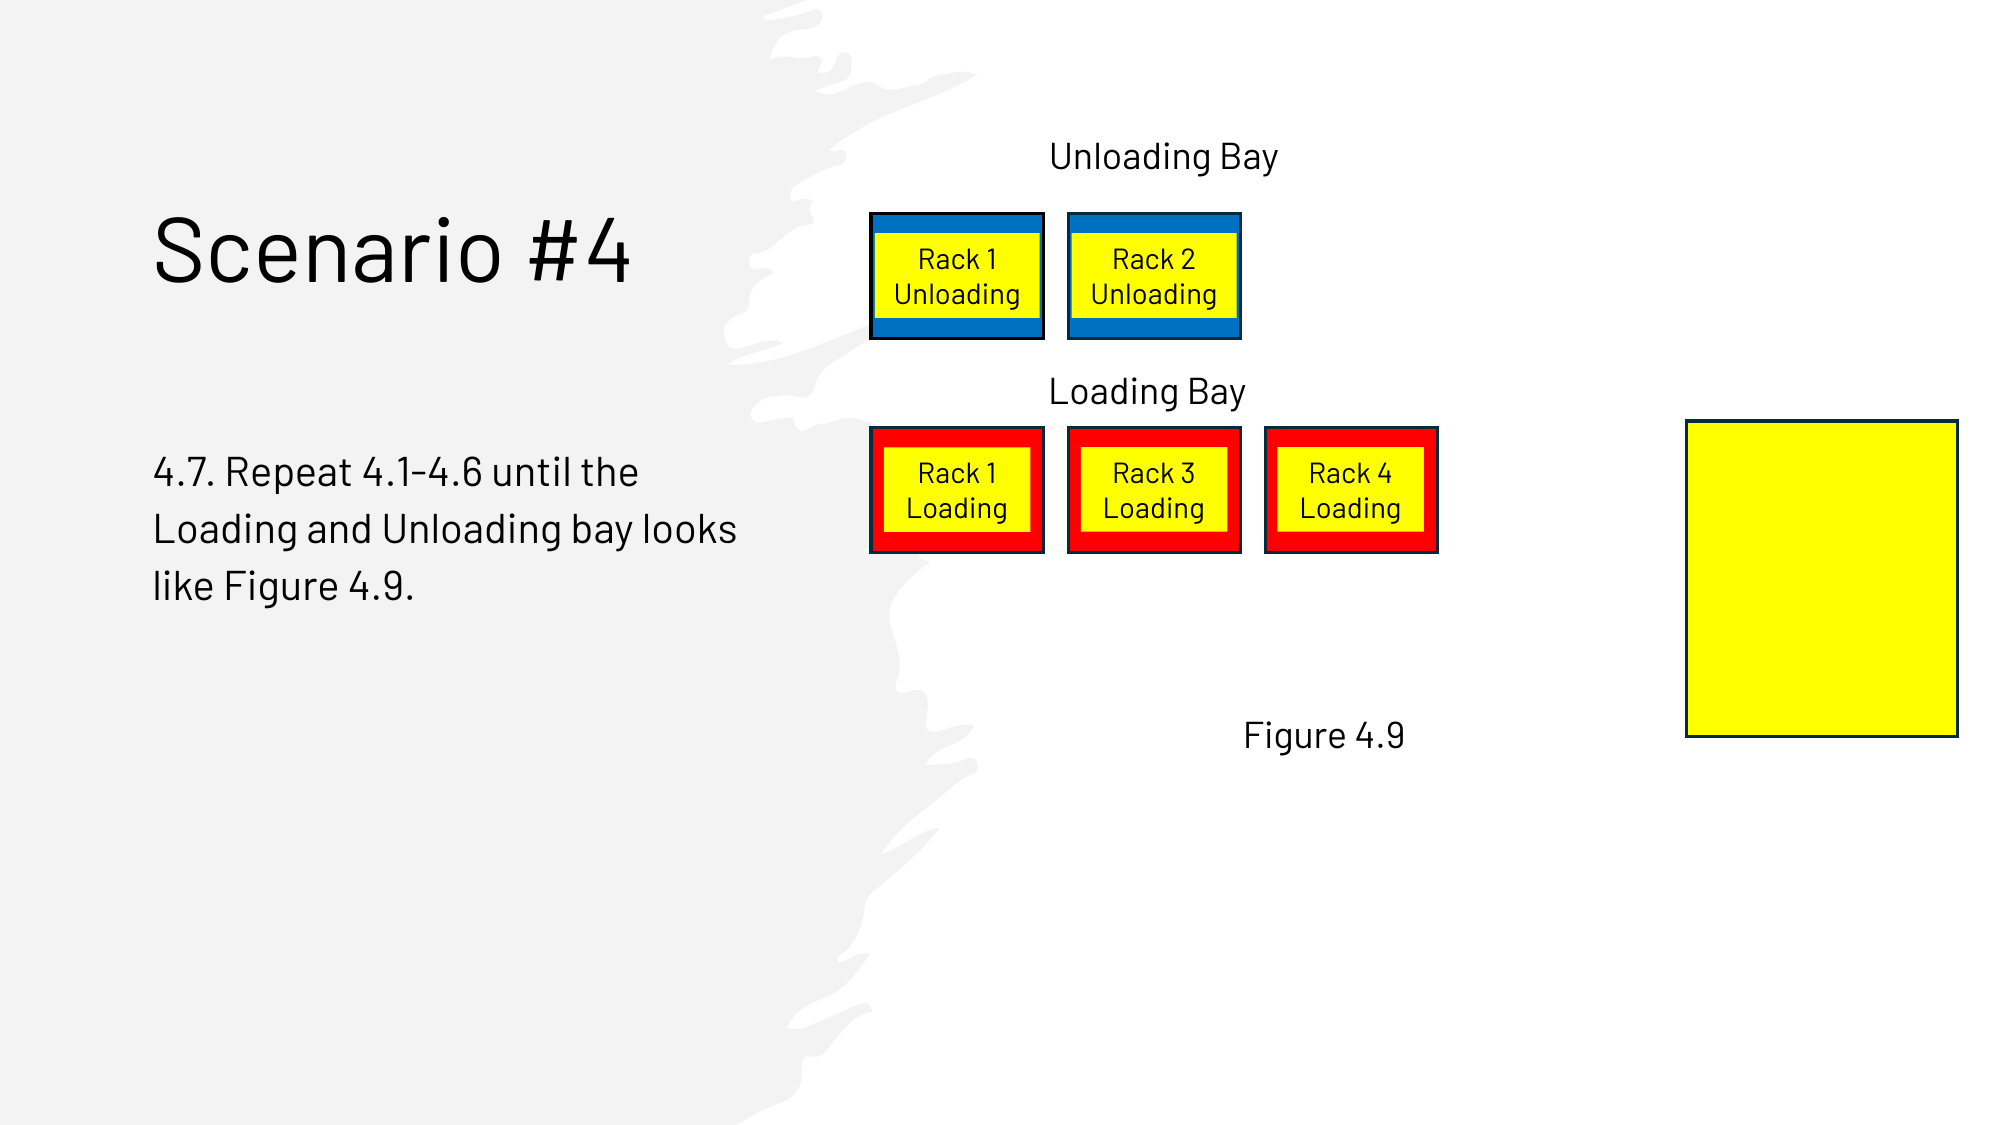

# Scenario #4
Unloading Bay

Rack 1
Unloading
Rack 2
Unloading
Loading Bay

Rack 3
Loading
Rack 4
Loading
Rack 1
Loading

Figure 4.9
4.7. Repeat 4.1-4.6 until the Loading and Unloading bay looks like Figure 4.9.